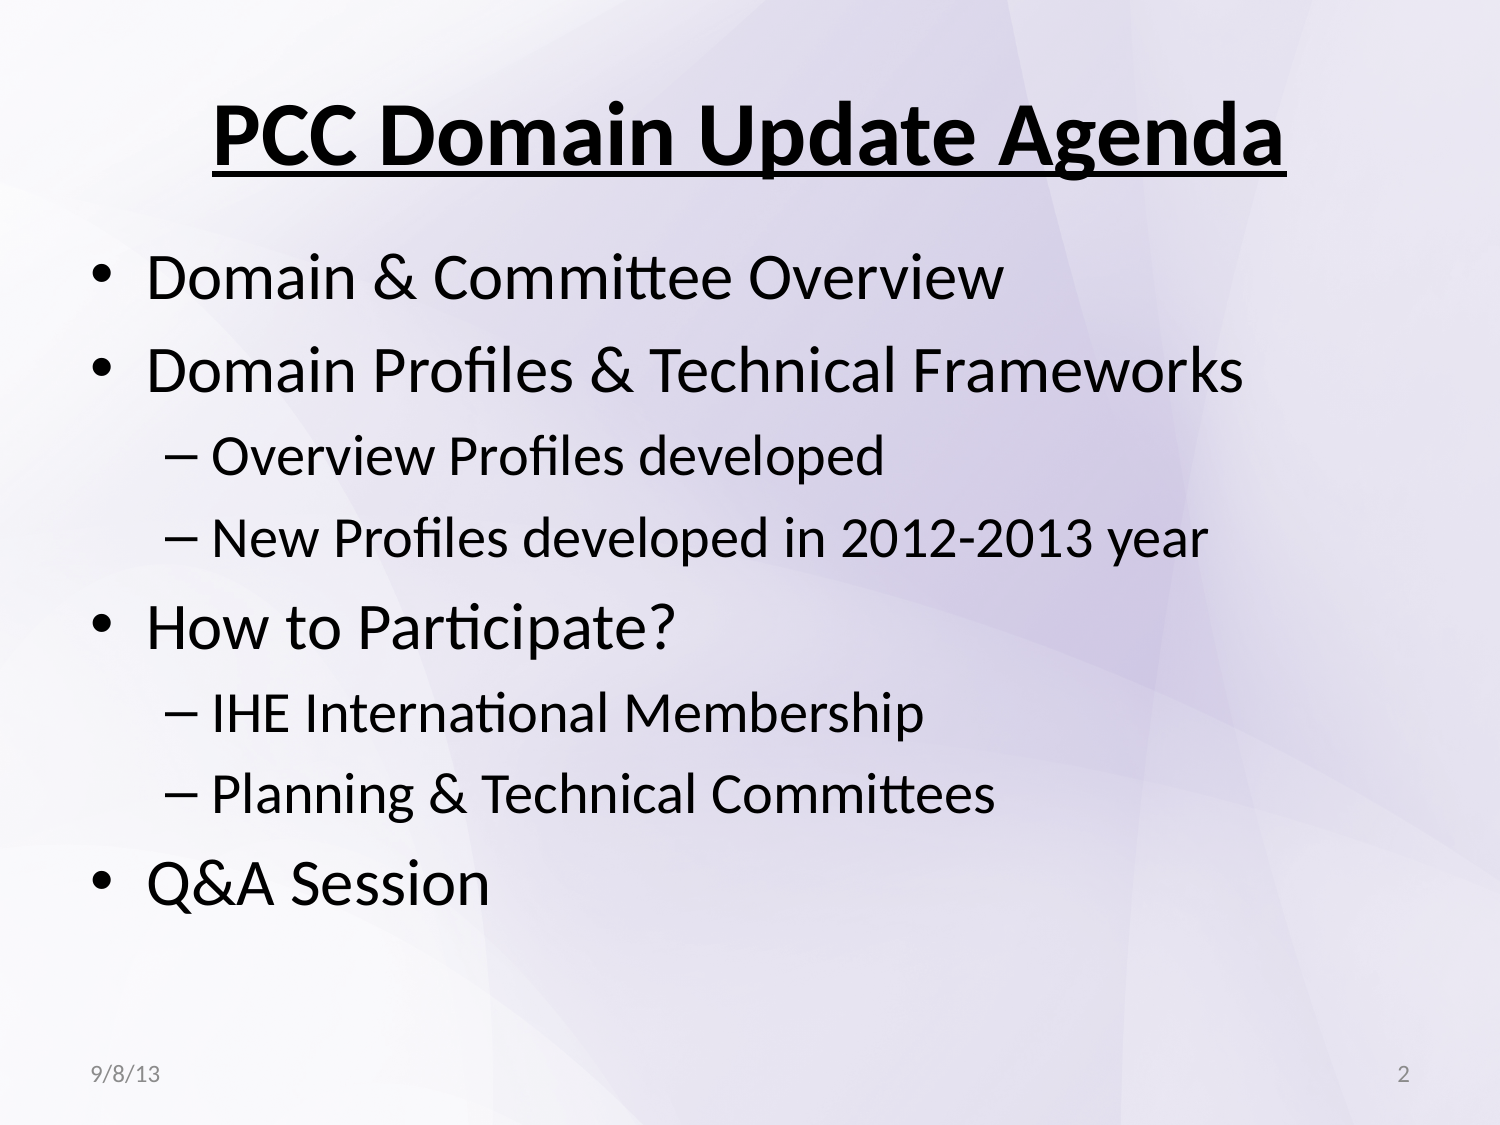

# PCC Domain Update Agenda
Domain & Committee Overview
Domain Profiles & Technical Frameworks
Overview Profiles developed
New Profiles developed in 2012-2013 year
How to Participate?
IHE International Membership
Planning & Technical Committees
Q&A Session
9/8/13
2